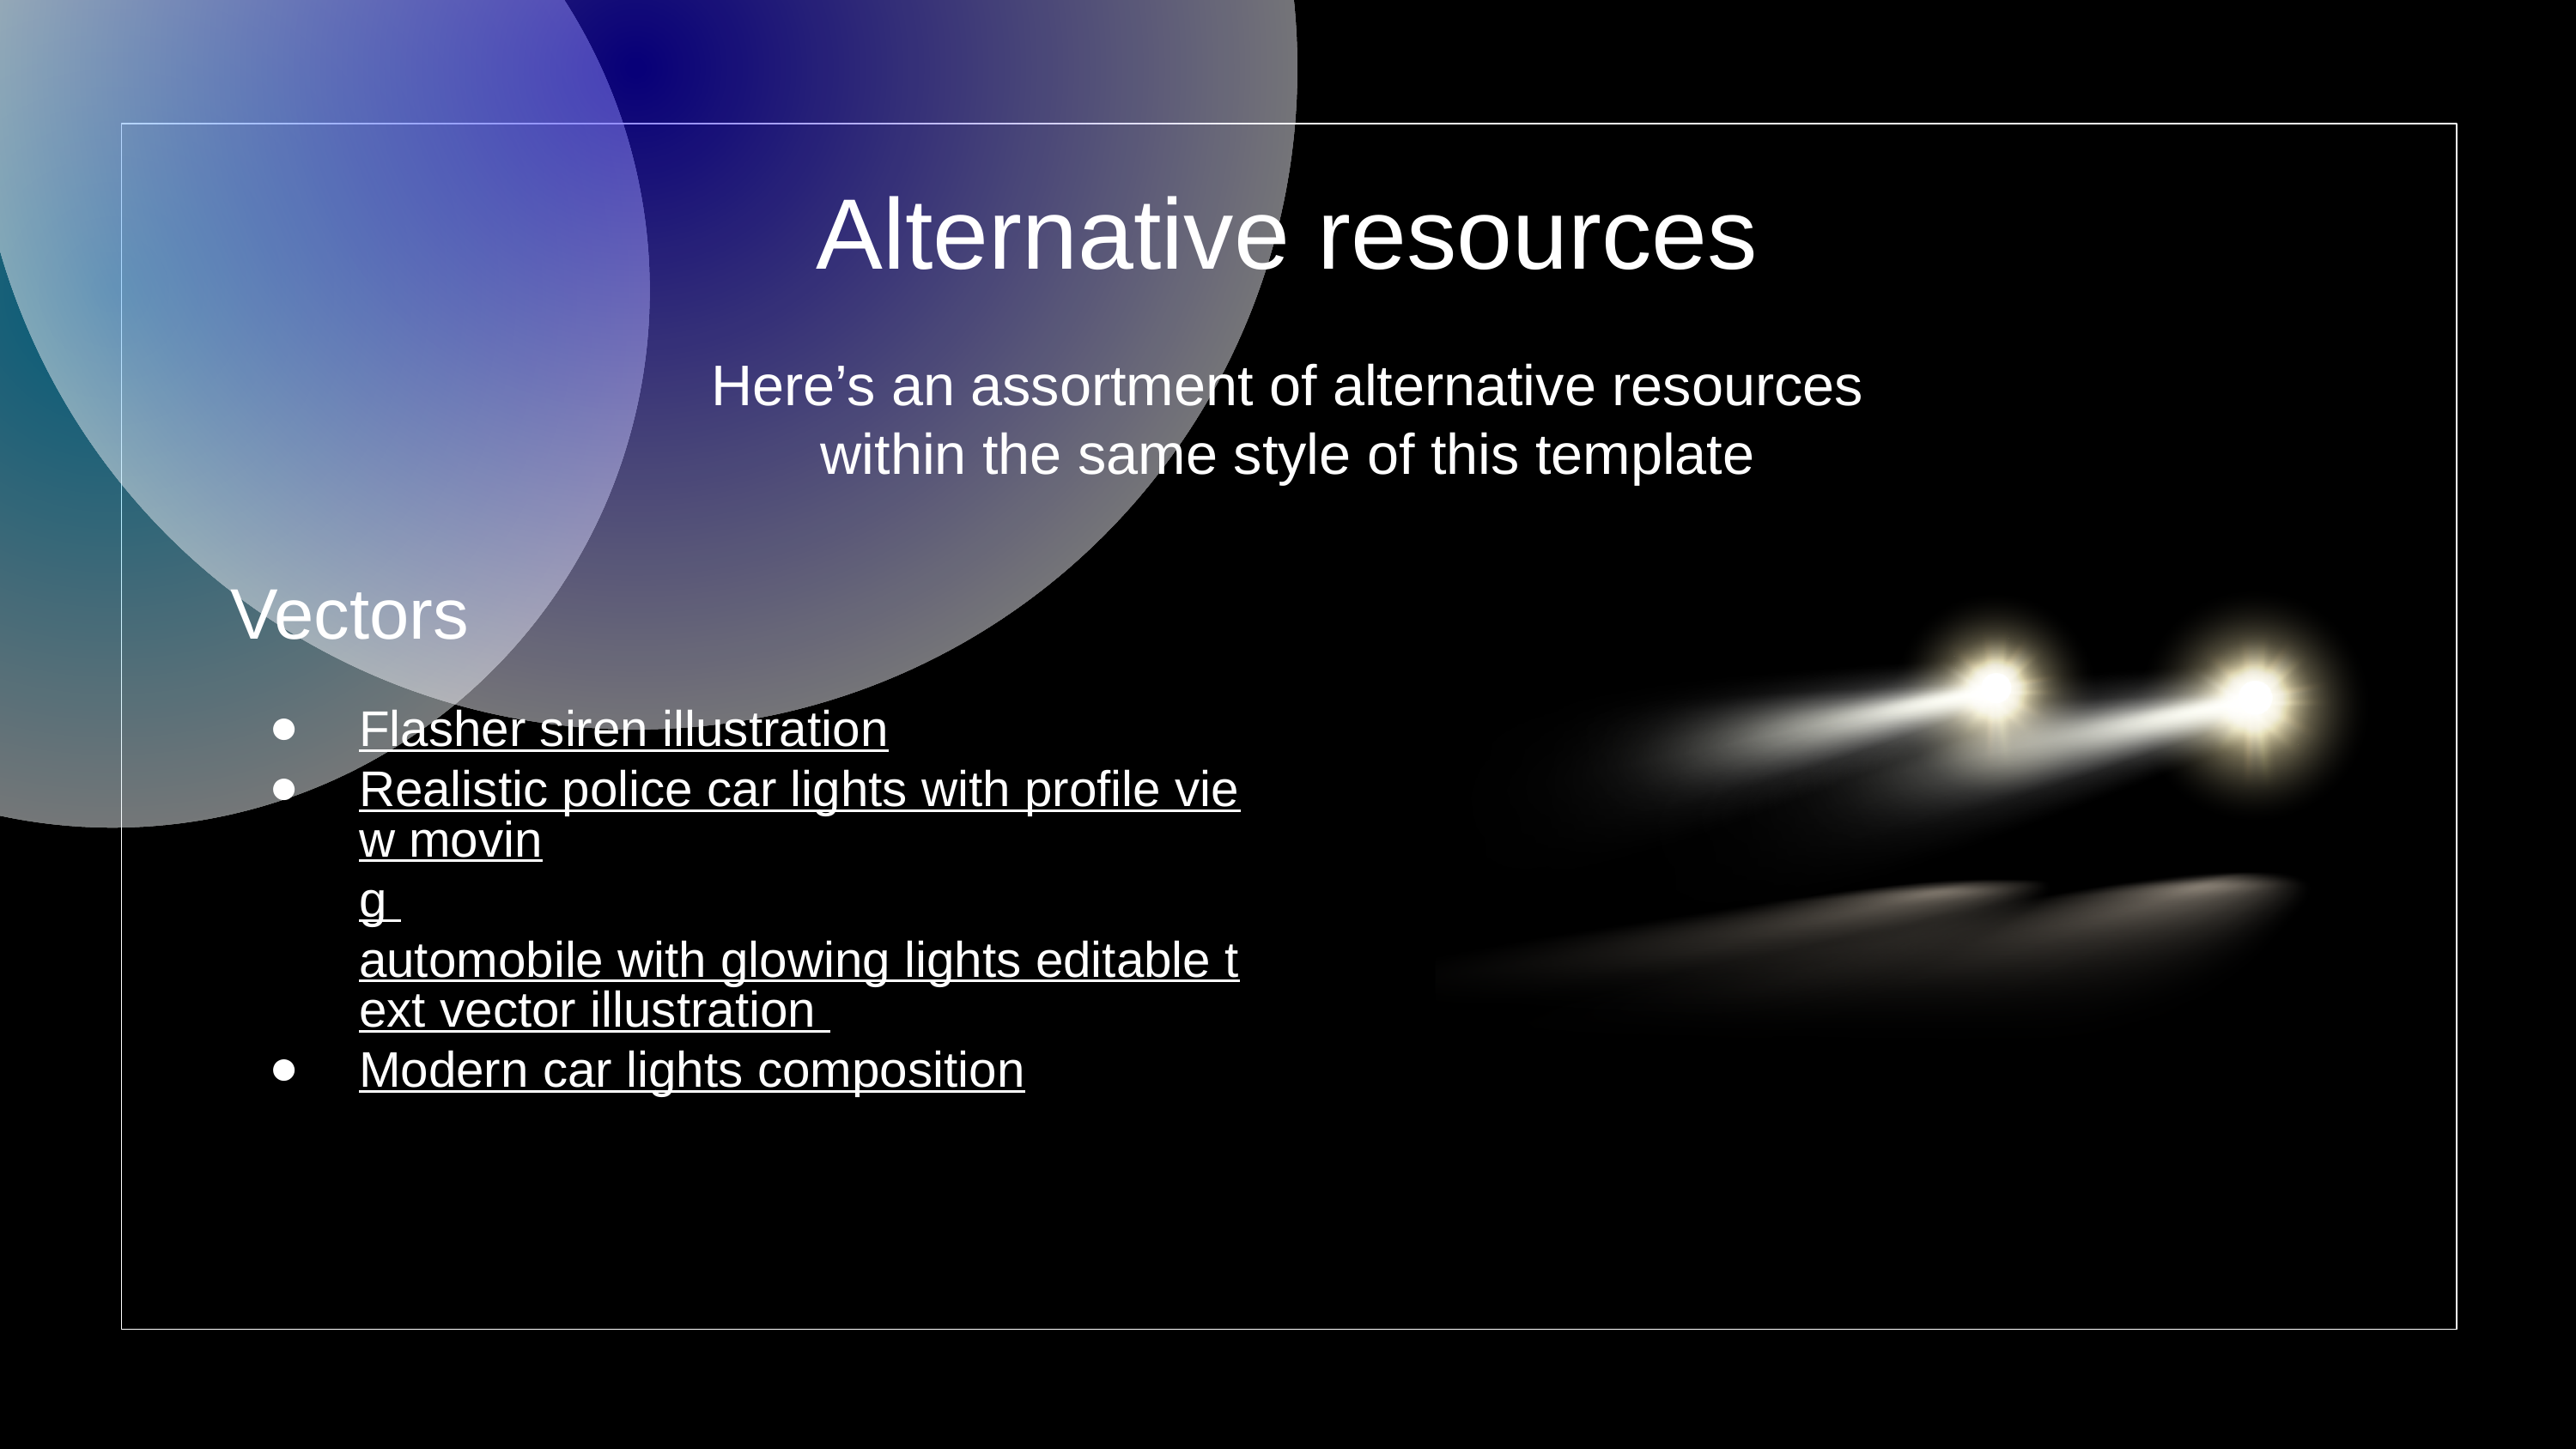

# Alternative resources
Here’s an assortment of alternative resources within the same style of this template
Vectors
Flasher siren illustration
Realistic police car lights with profile view moving automobile with glowing lights editable text vector illustration
Modern car lights composition